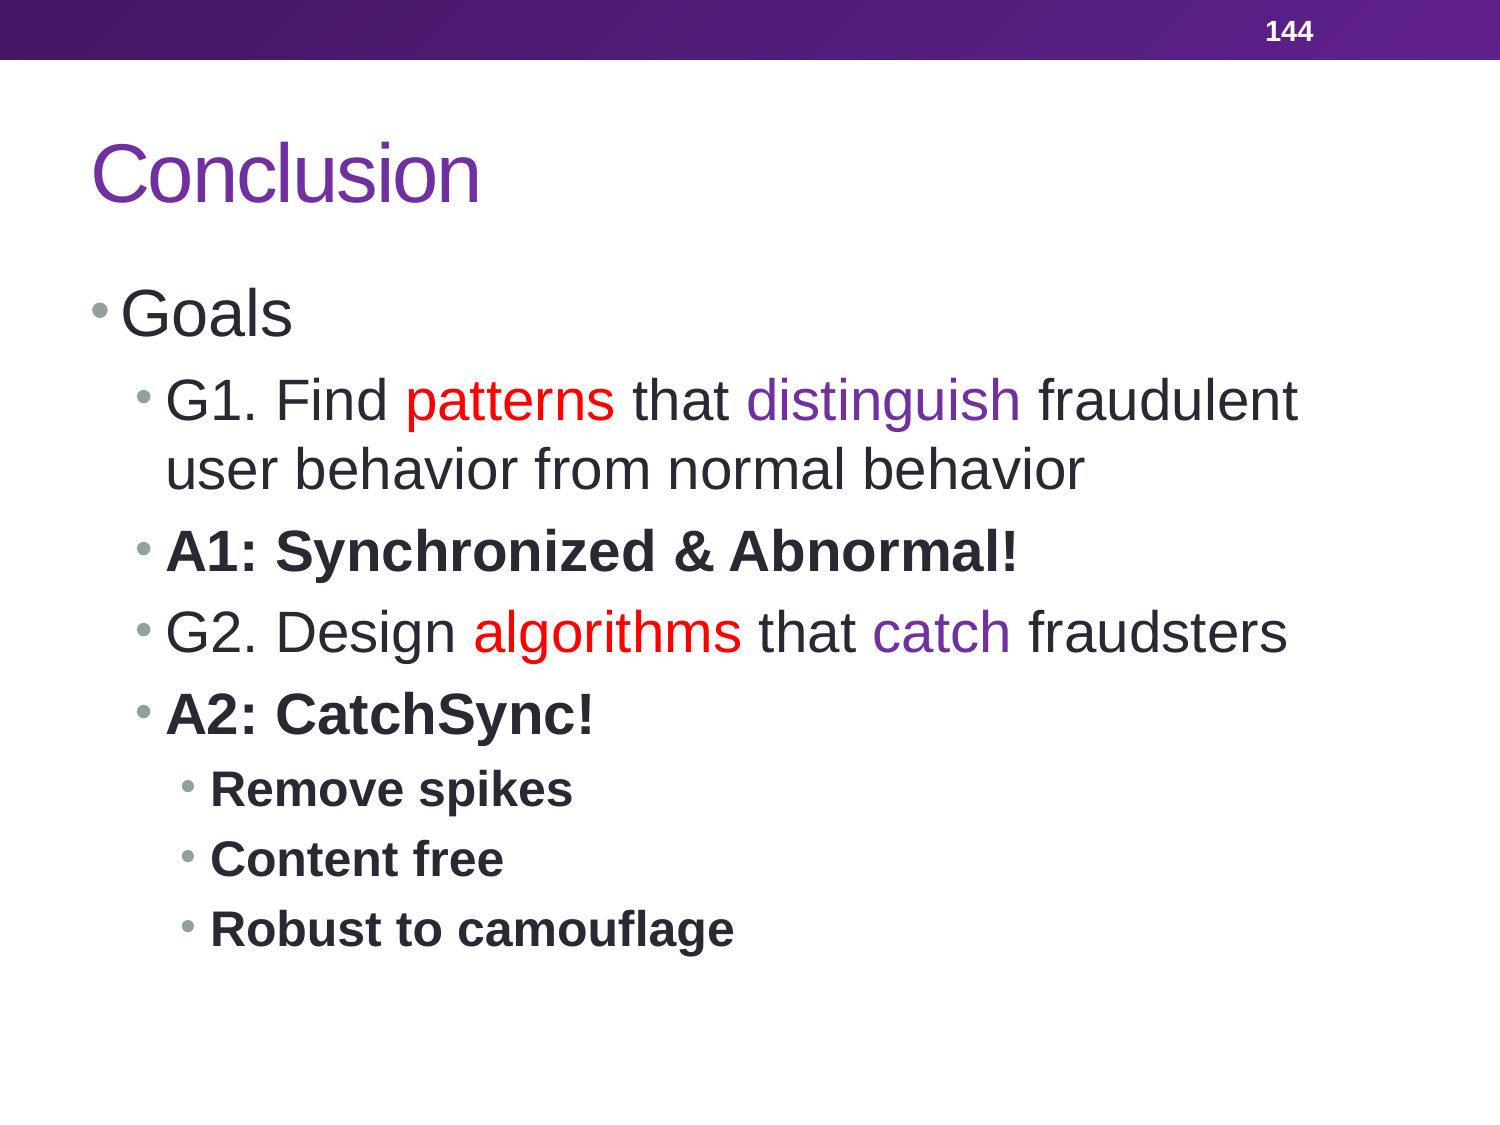

144
# Conclusion
Goals
G1. Find patterns that distinguish fraudulent user behavior from normal behavior
A1: Synchronized & Abnormal!
G2. Design algorithms that catch fraudsters
A2: CatchSync!
Remove spikes
Content free
Robust to camouflage